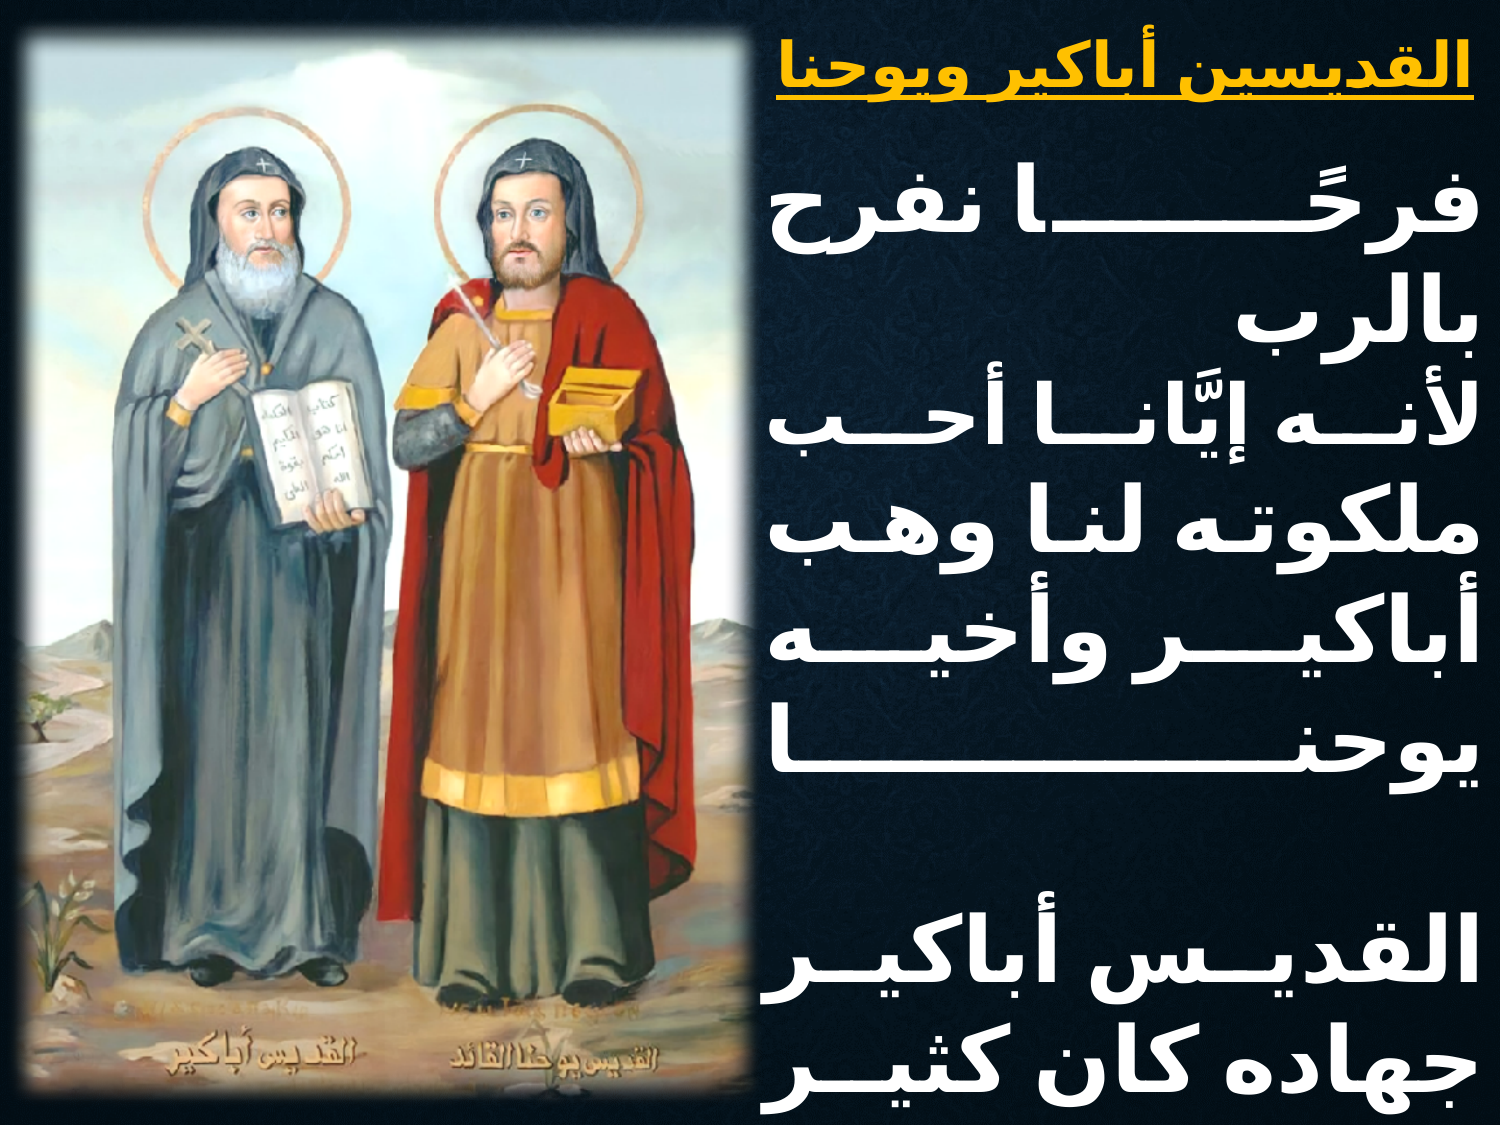

القديسين أباكير ويوحنا
فرحًا نفرح بالرب
لأنه إيَّانا أحب
ملكوته لنا وهب
أباكير وأخيه يوحنا
القديس أباكير
جهاده كان كثير
حُبه للرب كبير
أباكير وأخيه يوحنا